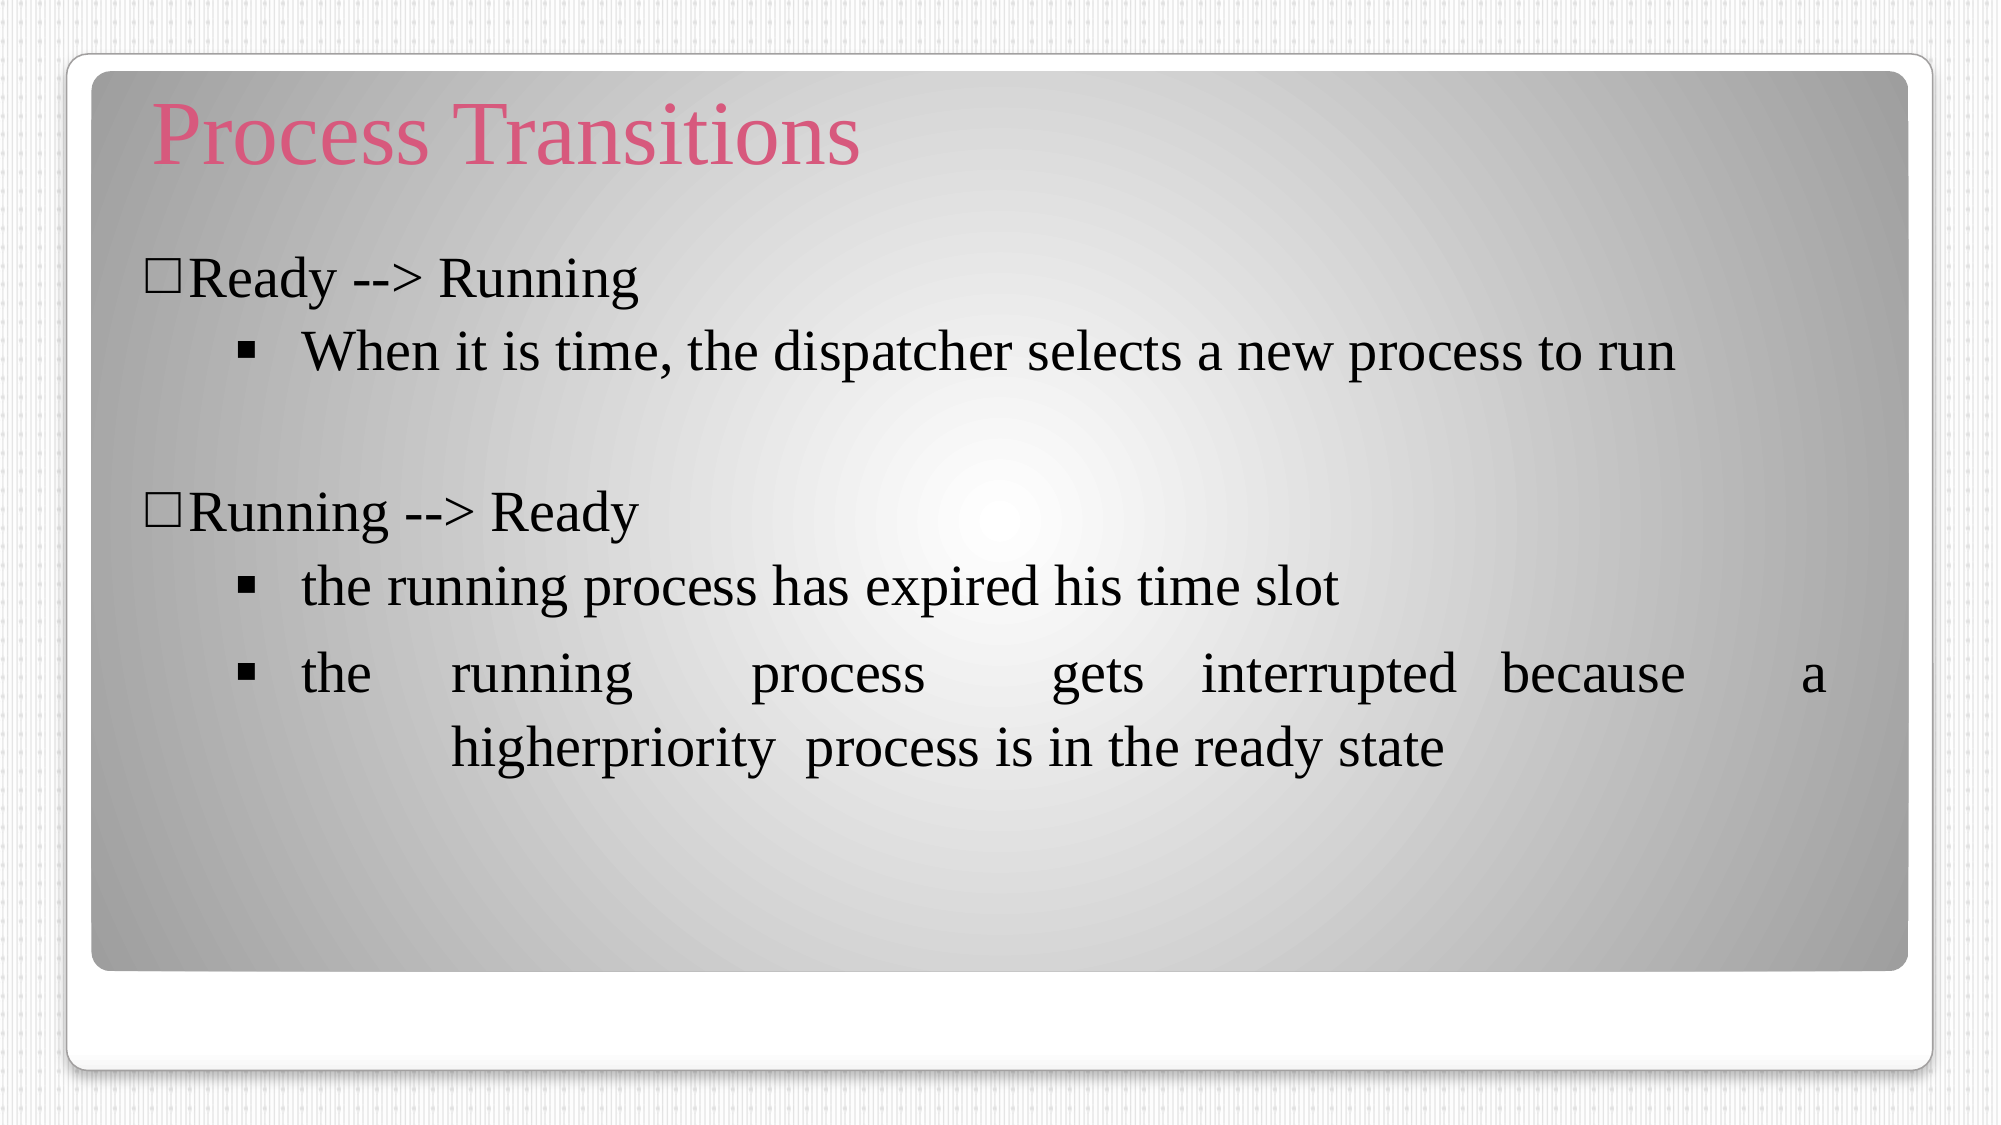

# Process Transitions
Ready --> Running
When it is time, the dispatcher selects a new process to run

Running --> Ready
the running process has expired his time slot
the	running	process	gets	interrupted	because	a	higher	priority  process is in the ready state